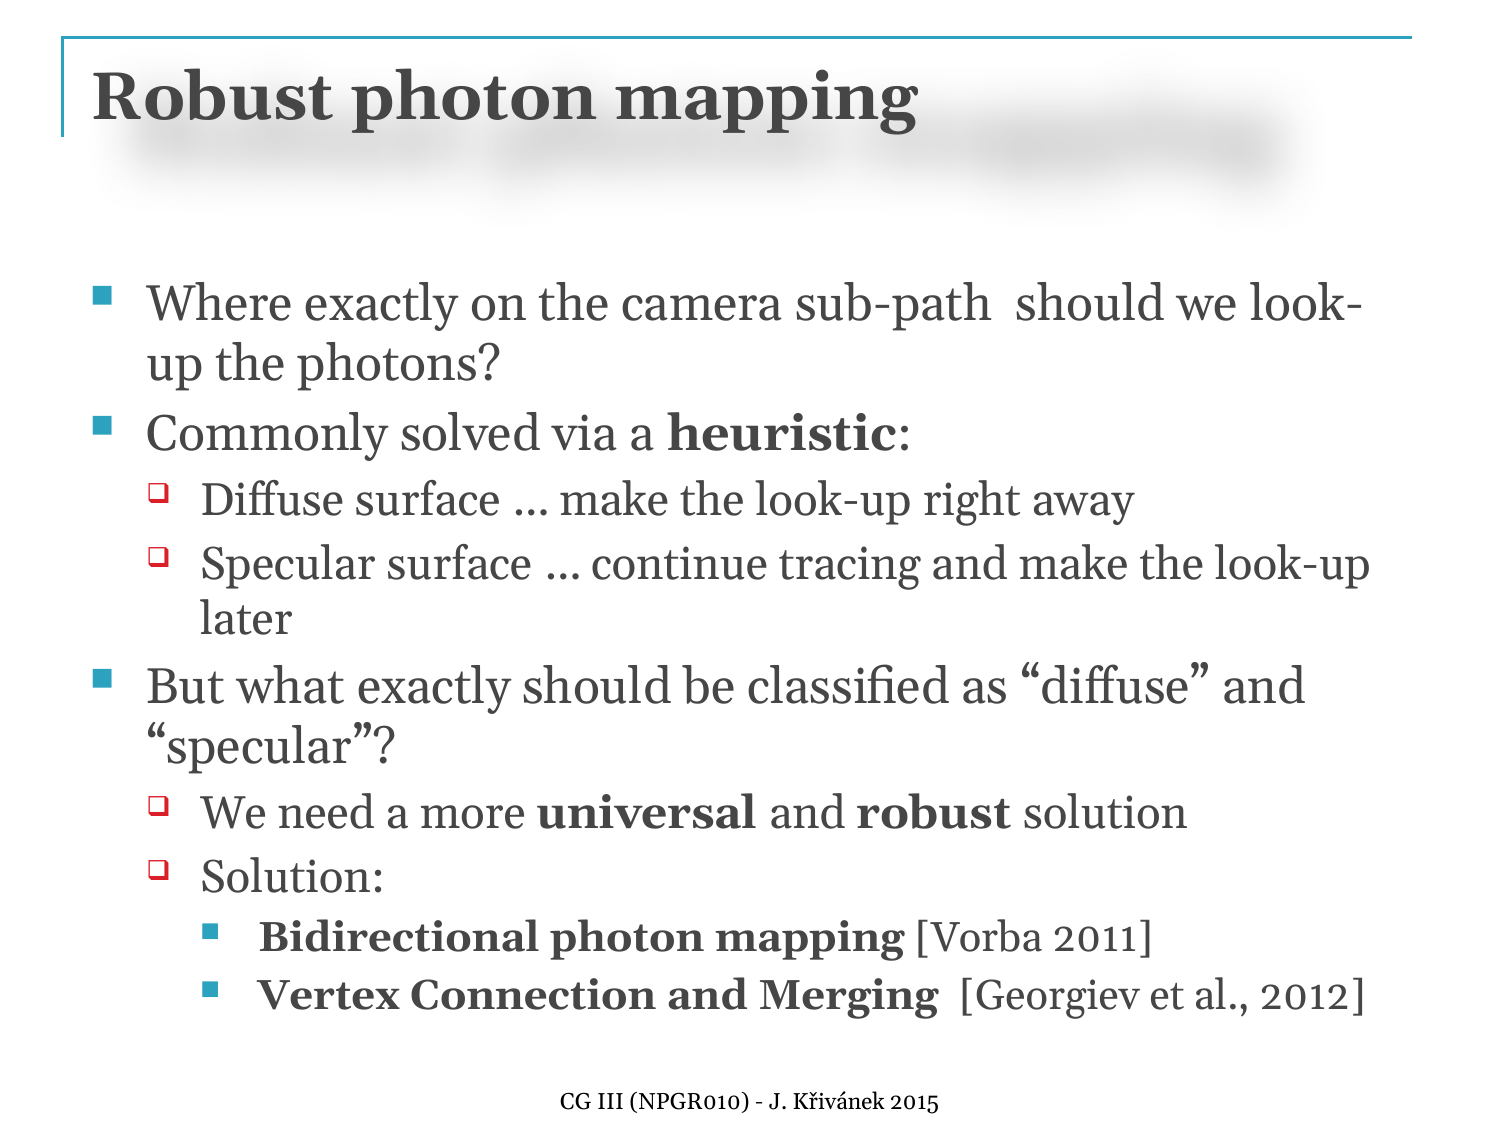

# Robust photon mapping
Where exactly on the camera sub-path  should we look-up the photons?
Commonly solved via a heuristic:
Diffuse surface … make the look-up right away
Specular surface … continue tracing and make the look-up later
But what exactly should be classified as “diffuse” and “specular”?
We need a more universal and robust solution
Solution:
Bidirectional photon mapping [Vorba 2011]
Vertex Connection and Merging  [Georgiev et al., 2012]
CG III (NPGR010) - J. Křivánek 2015